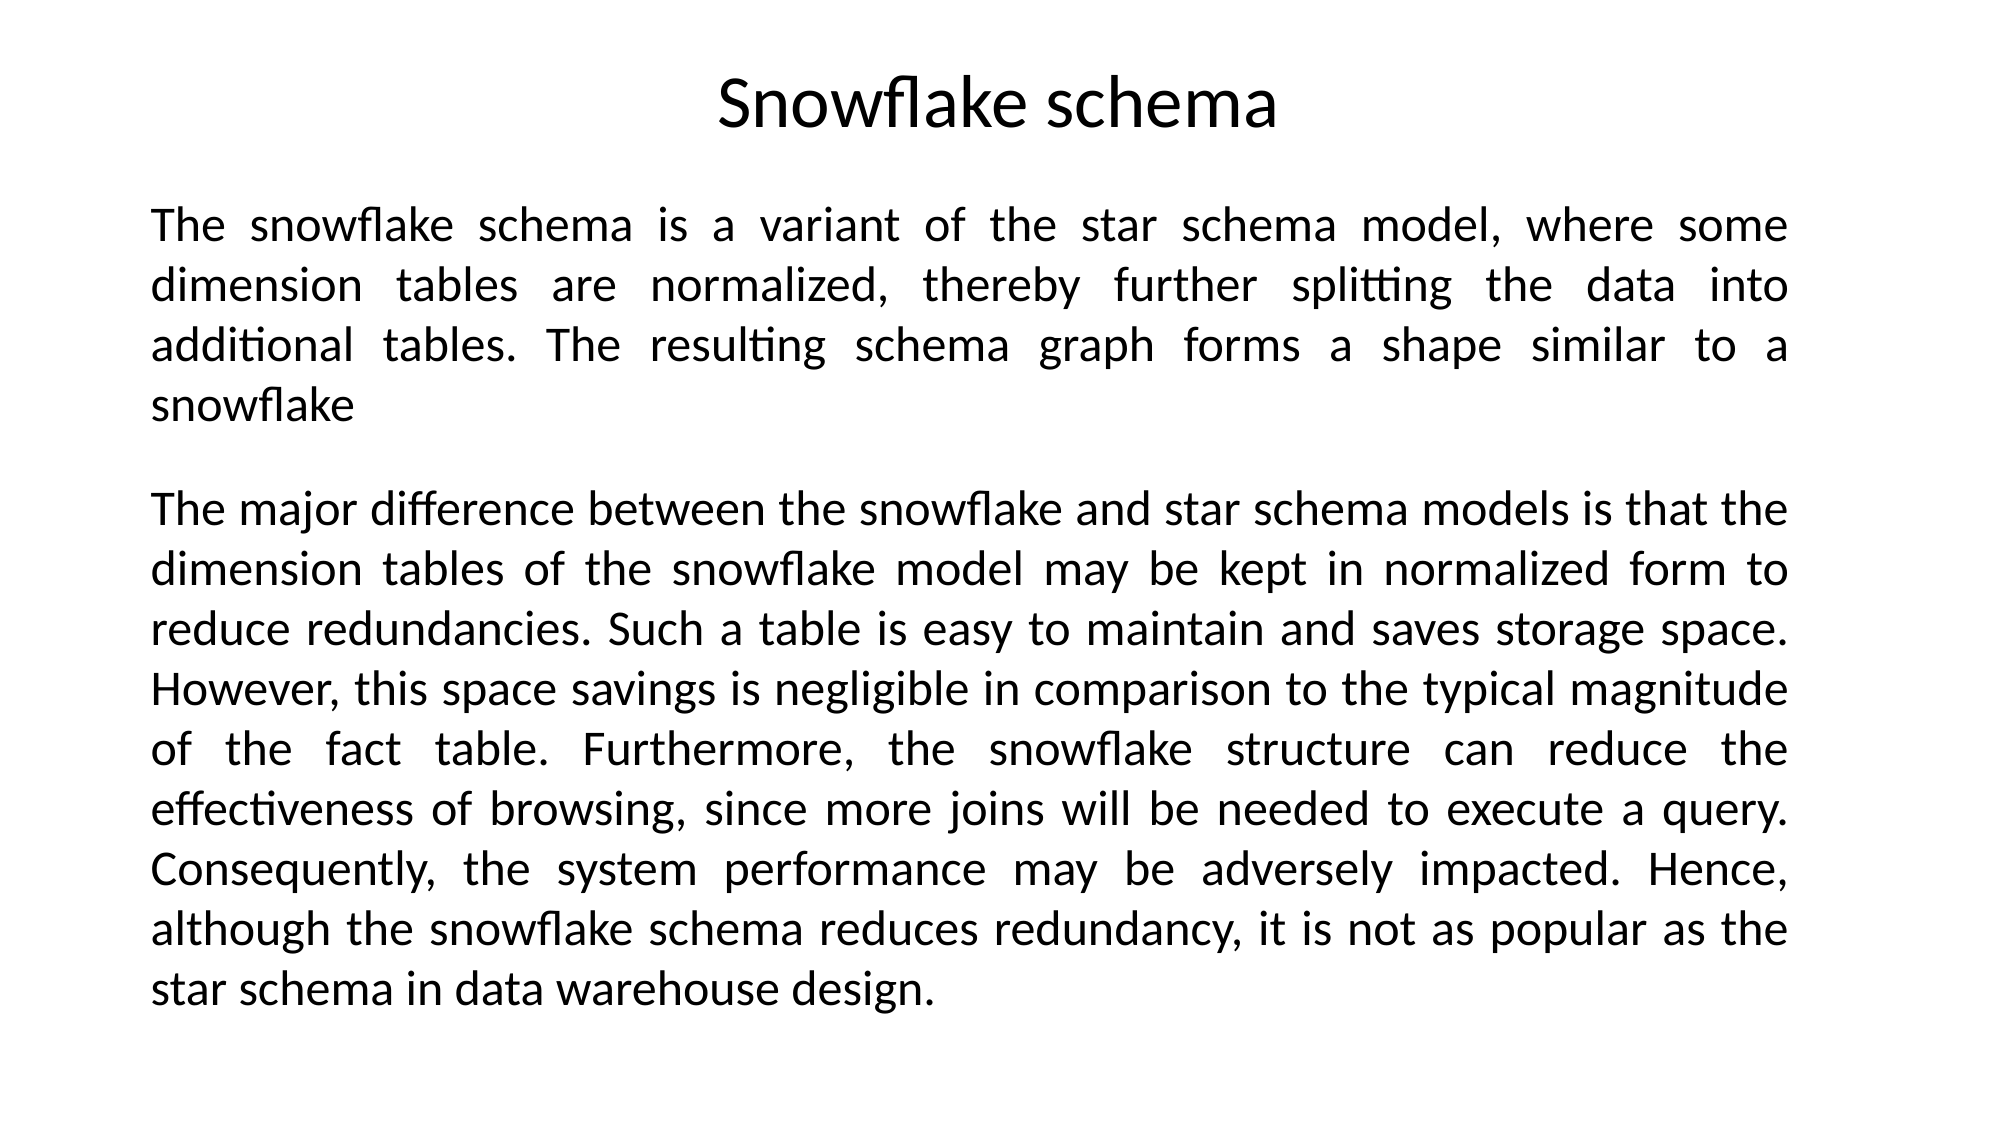

# Snowflake schema
The snowflake schema is a variant of the star schema model, where some dimension tables are normalized, thereby further splitting the data into additional tables. The resulting schema graph forms a shape similar to a snowflake
The major difference between the snowflake and star schema models is that the dimension tables of the snowflake model may be kept in normalized form to reduce redundancies. Such a table is easy to maintain and saves storage space. However, this space savings is negligible in comparison to the typical magnitude of the fact table. Furthermore, the snowflake structure can reduce the effectiveness of browsing, since more joins will be needed to execute a query. Consequently, the system performance may be adversely impacted. Hence, although the snowflake schema reduces redundancy, it is not as popular as the star schema in data warehouse design.